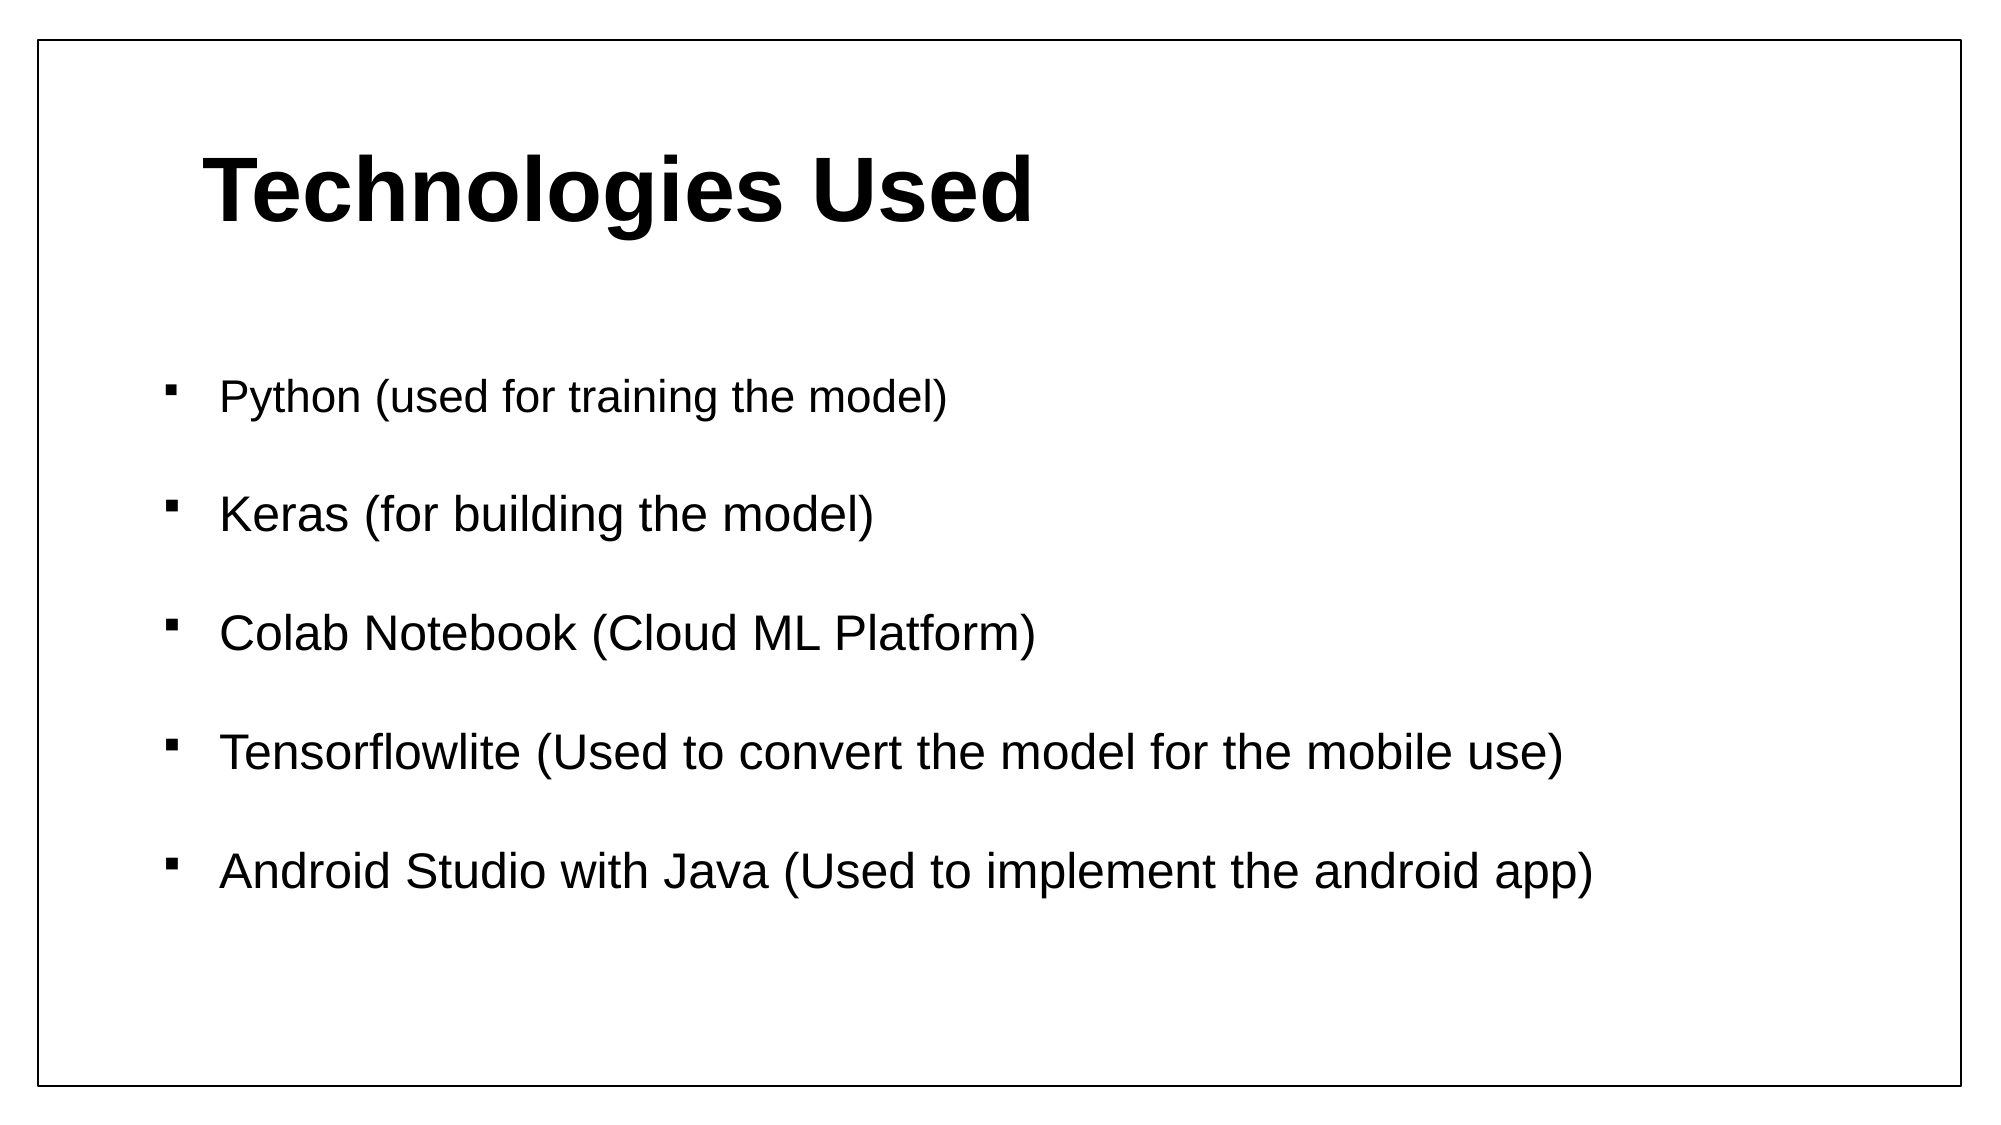

# Technologies Used
Python (used for training the model)
Keras (for building the model)
Colab Notebook (Cloud ML Platform)
Tensorflowlite (Used to convert the model for the mobile use)
Android Studio with Java (Used to implement the android app)